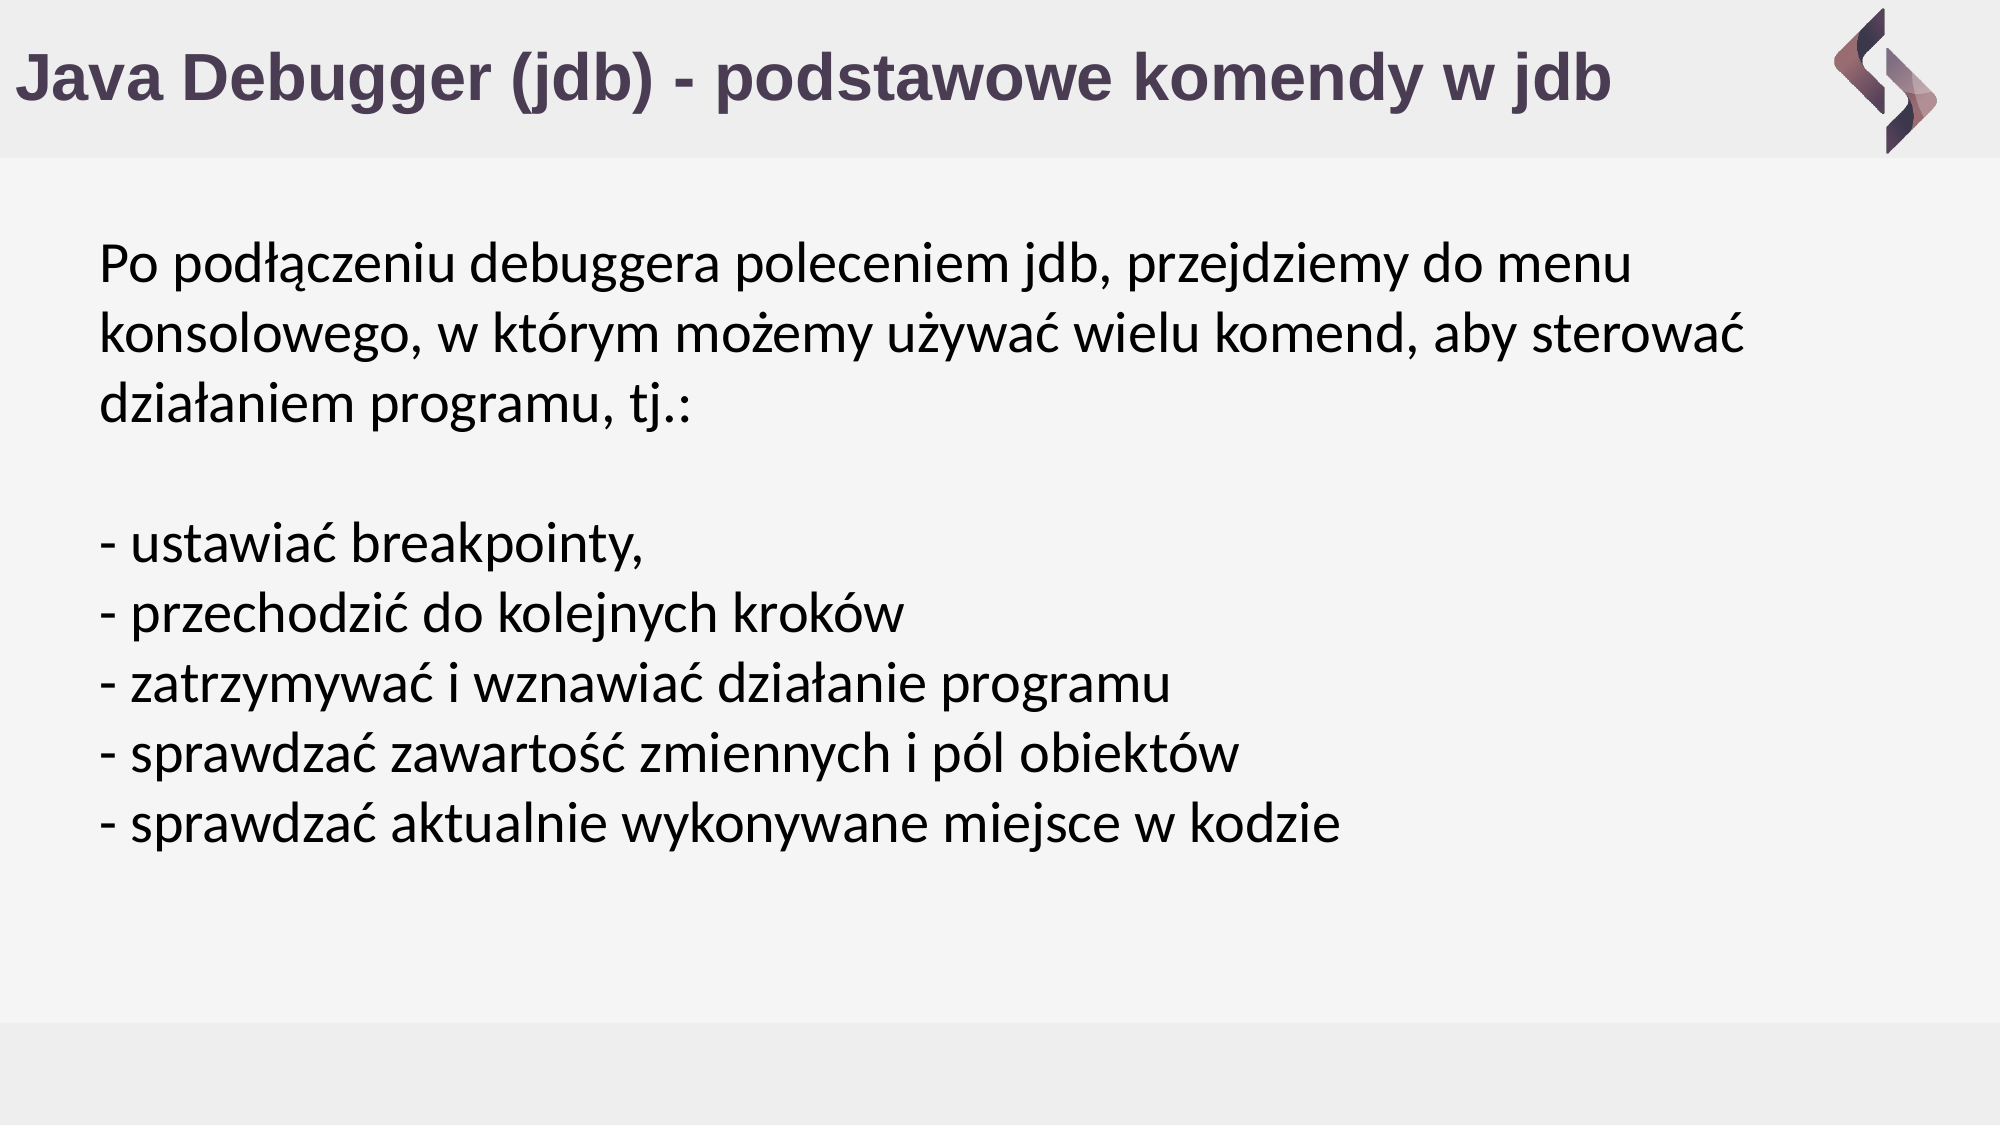

# Java Debugger (jdb) - podstawowe komendy w jdb
Po podłączeniu debuggera poleceniem jdb, przejdziemy do menu konsolowego, w którym możemy używać wielu komend, aby sterować działaniem programu, tj.:

- ustawiać breakpointy,
- przechodzić do kolejnych kroków
- zatrzymywać i wznawiać działanie programu
- sprawdzać zawartość zmiennych i pól obiektów
- sprawdzać aktualnie wykonywane miejsce w kodzie